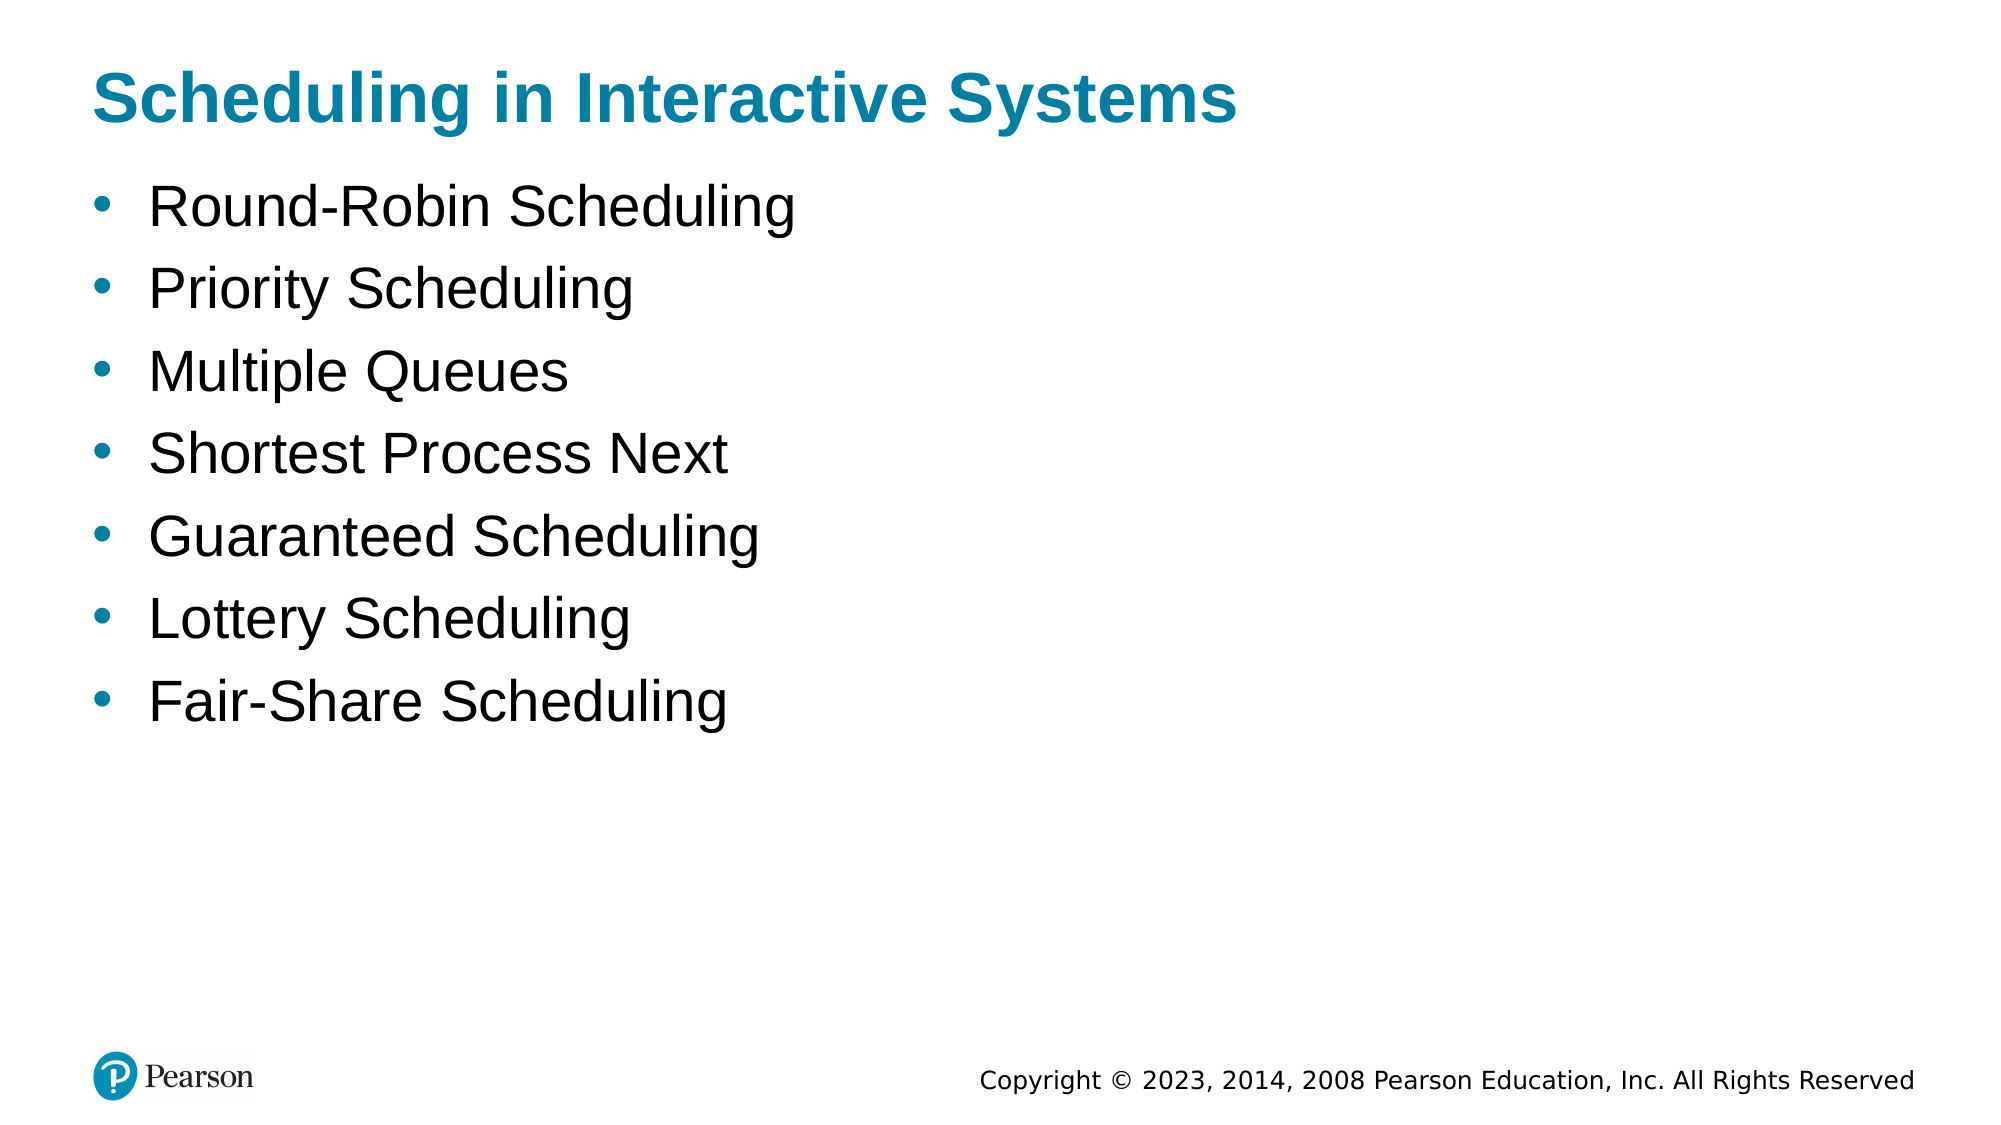

# Scheduling in Interactive Systems
Round-Robin Scheduling
Priority Scheduling
Multiple Queues
Shortest Process Next
Guaranteed Scheduling
Lottery Scheduling
Fair-Share Scheduling